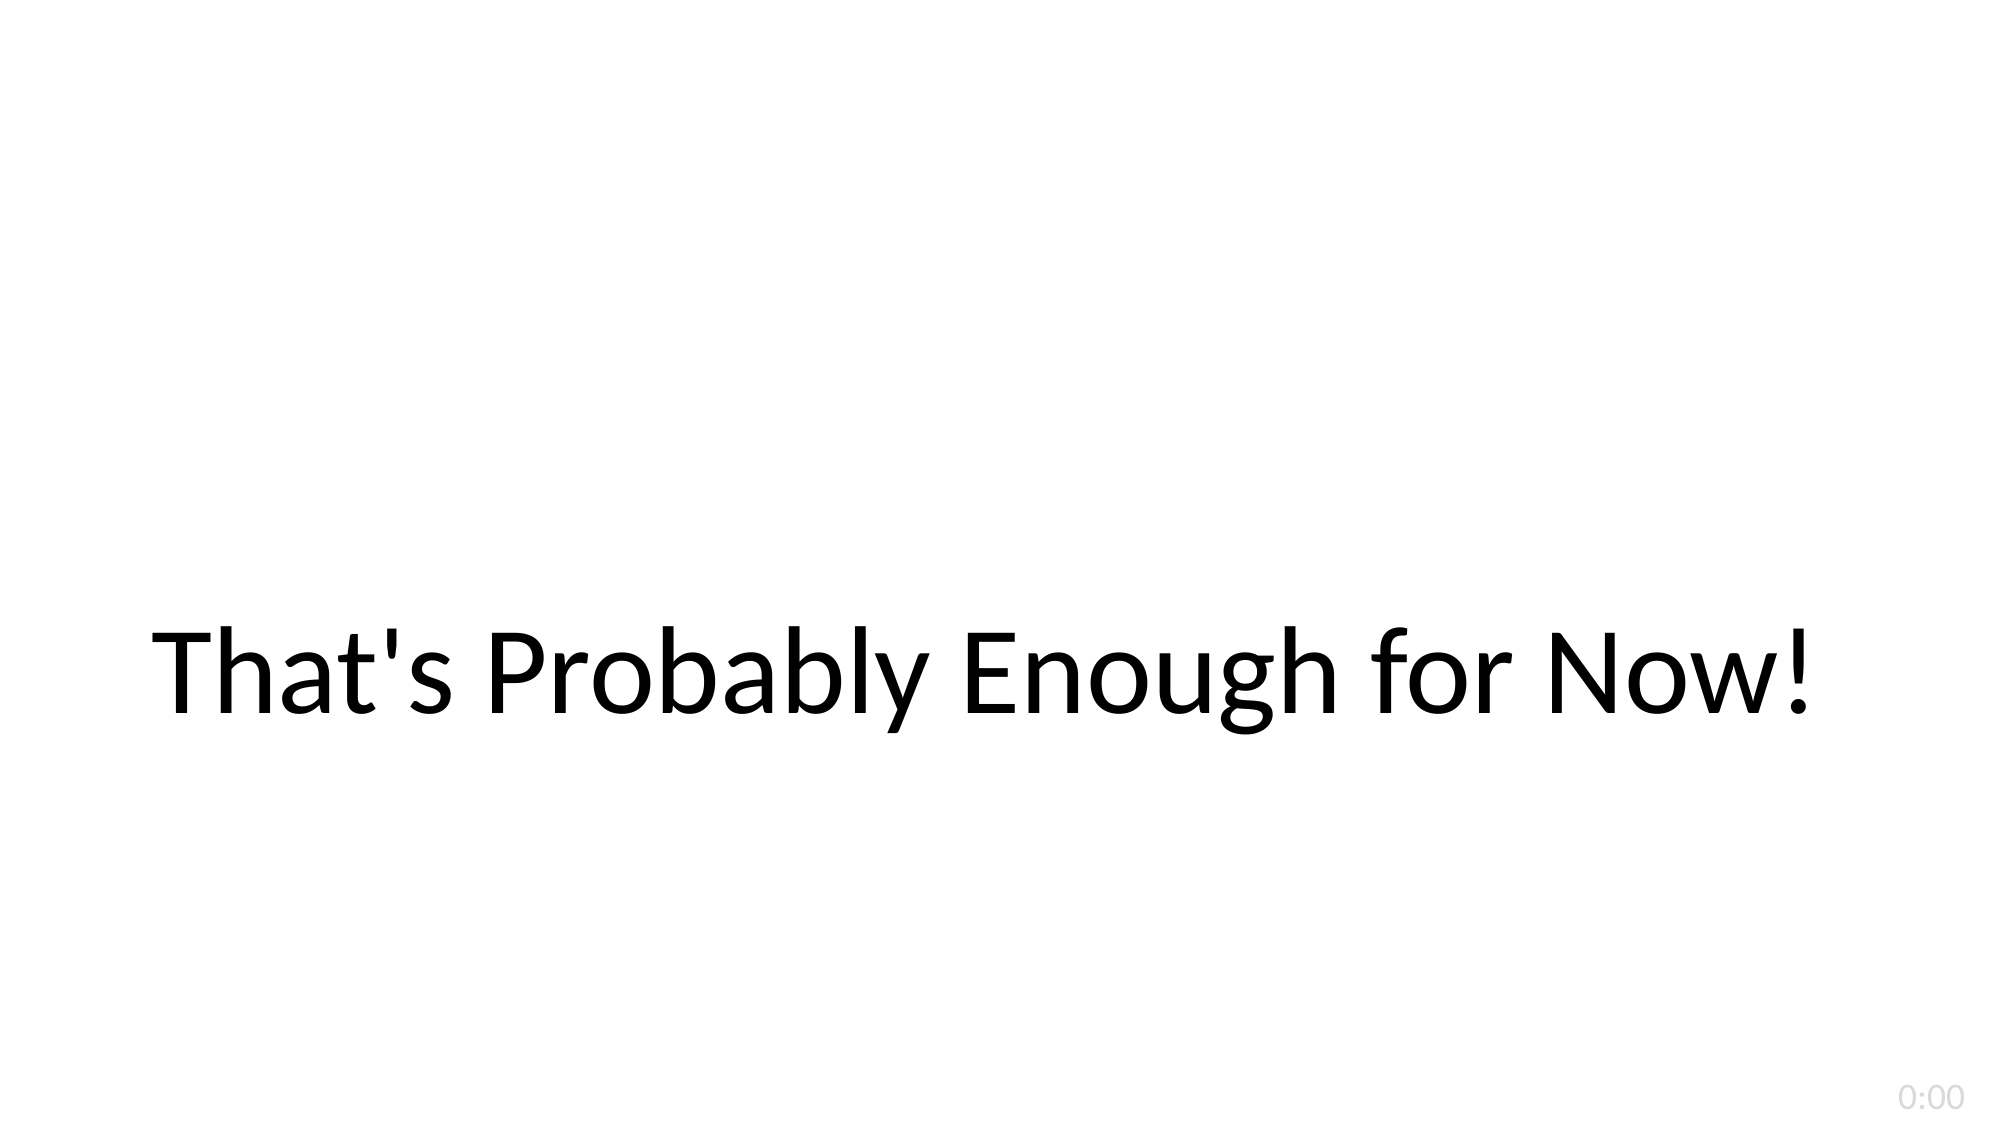

# That's Probably Enough for Now!

0:00